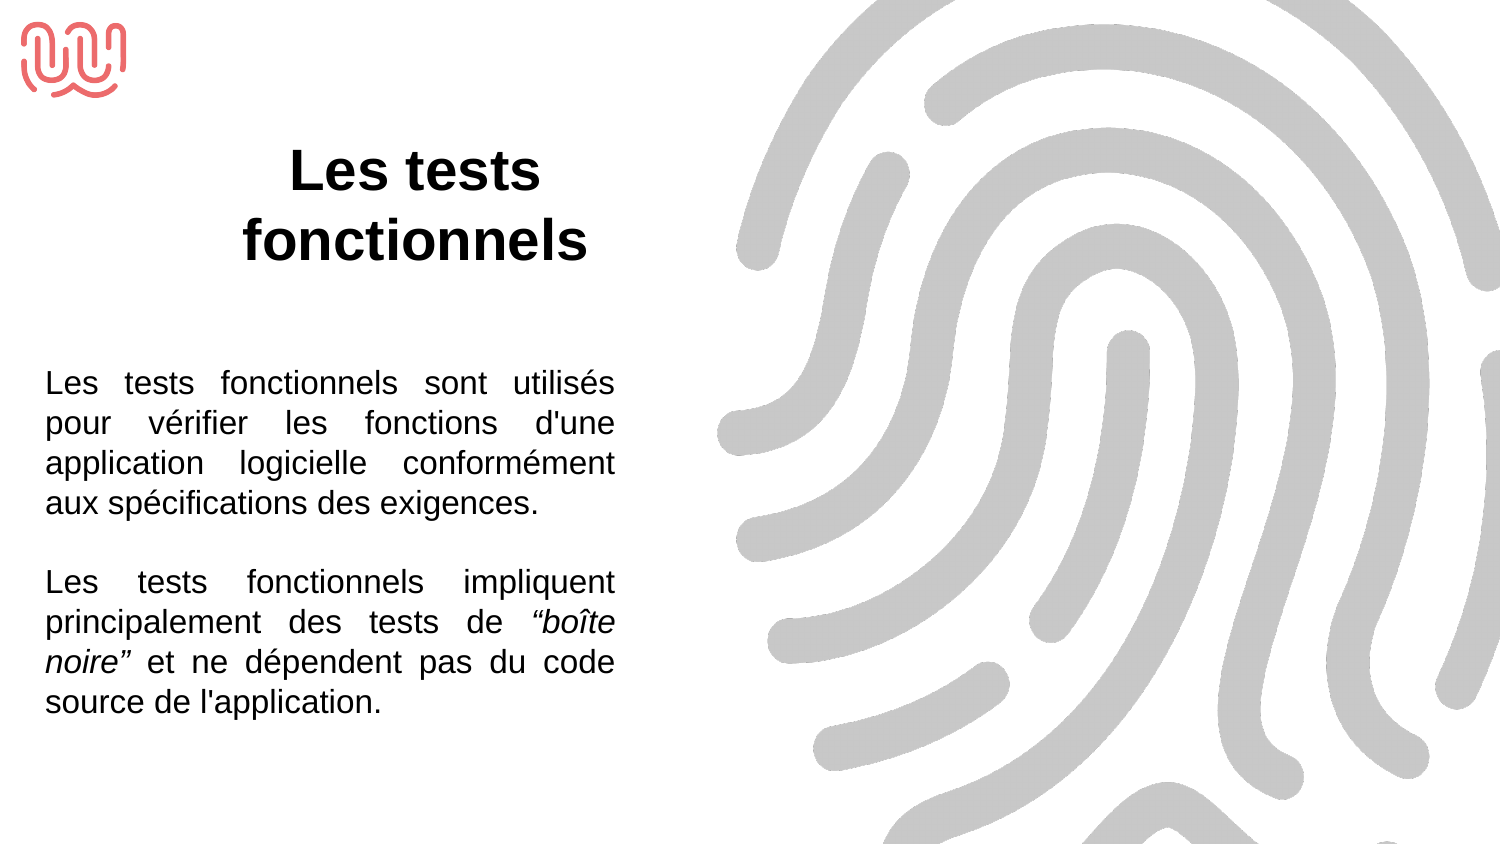

Les tests fonctionnels
Les tests fonctionnels sont utilisés pour vérifier les fonctions d'une application logicielle conformément aux spécifications des exigences.

Les tests fonctionnels impliquent principalement des tests de “boîte noire” et ne dépendent pas du code source de l'application.